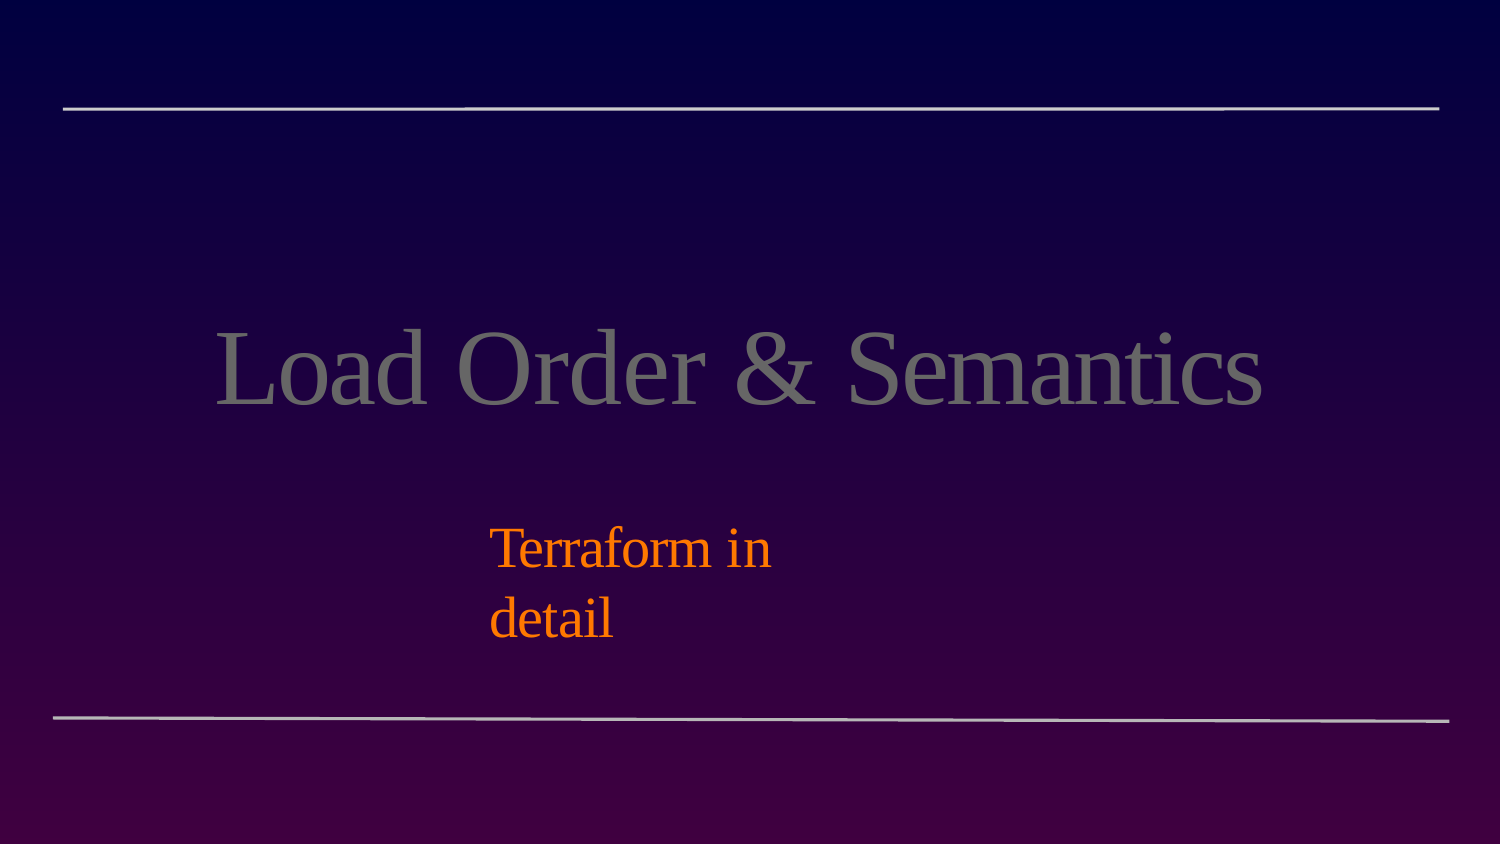

# Load Order & Semantics
Terraform in detail